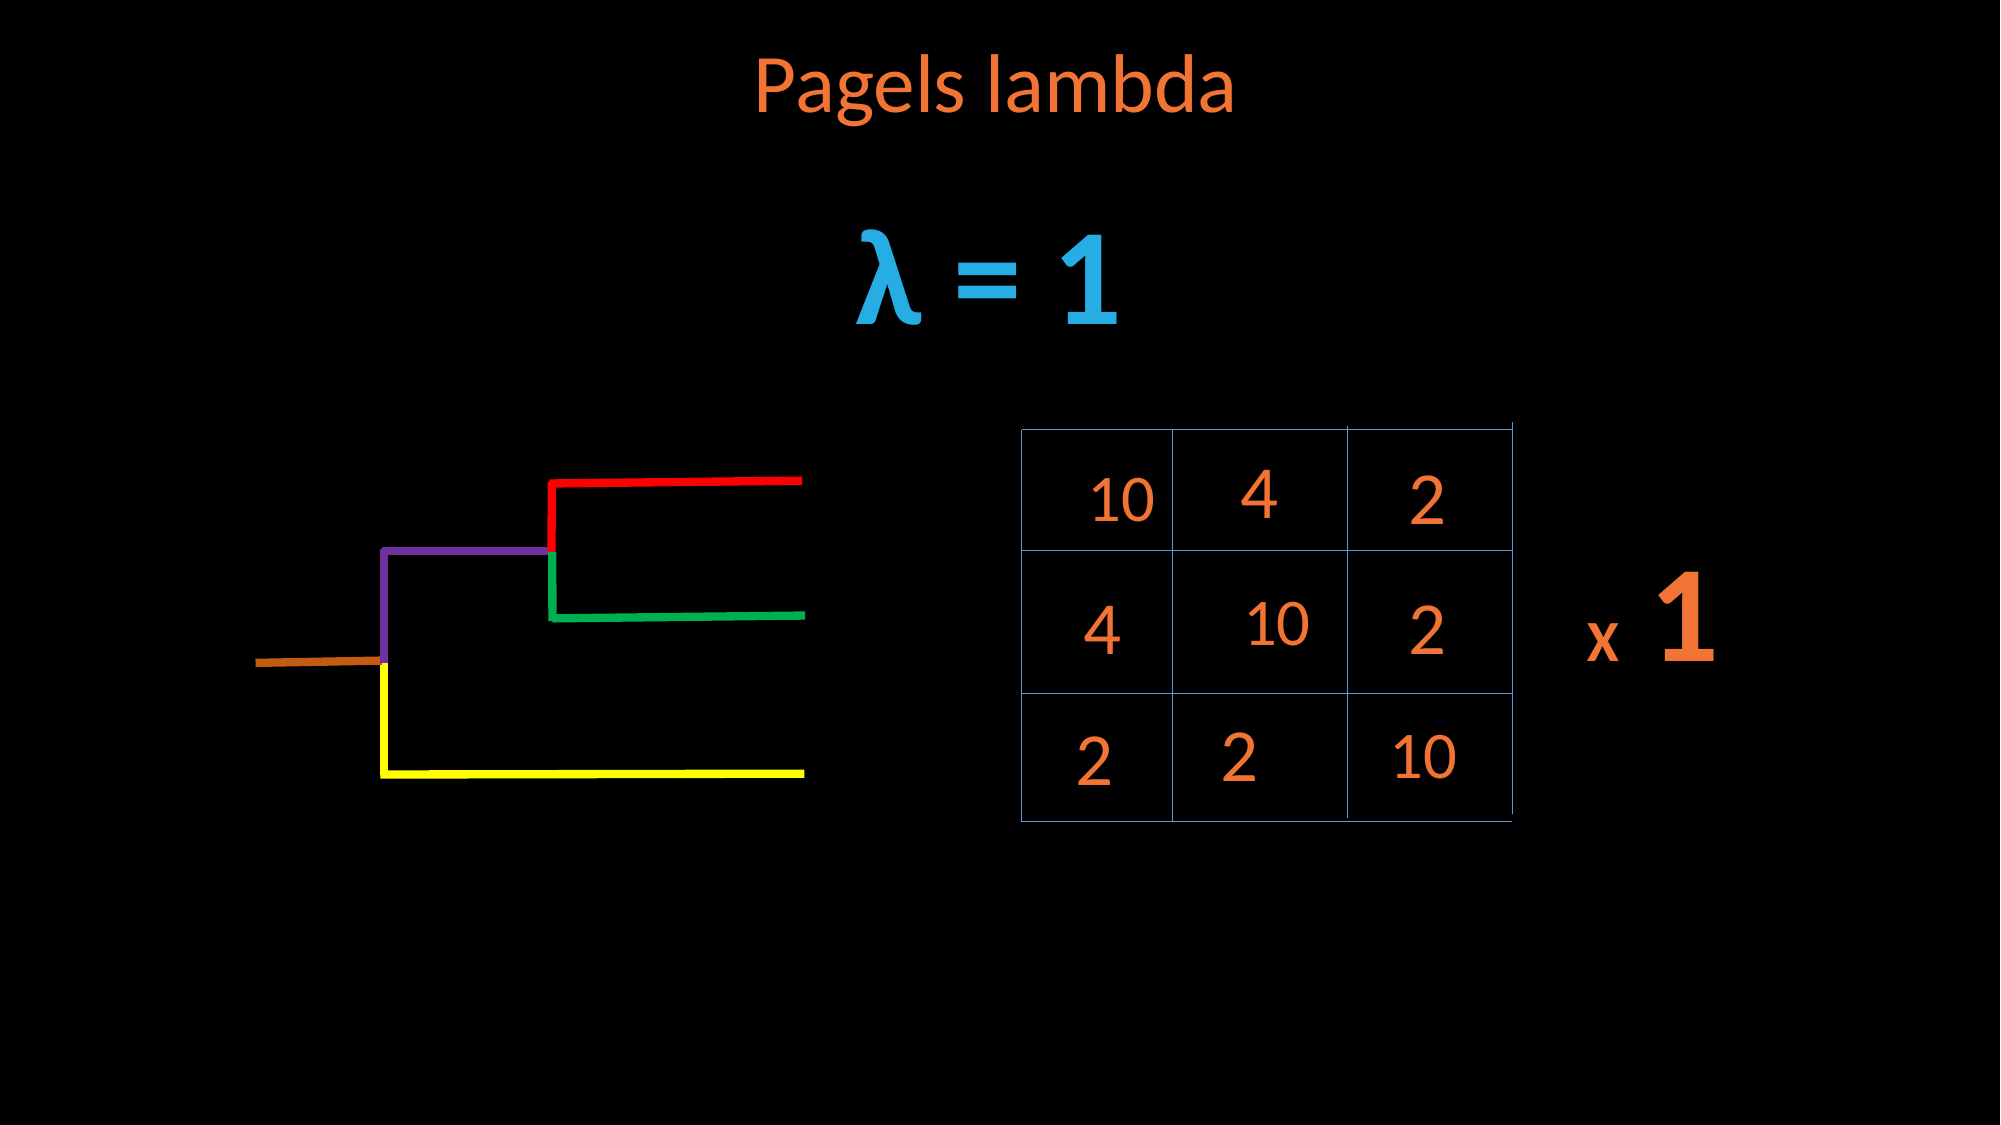

Pagels lambda
λ = 1

4
2
10

X 1
2
10
4
2
2
10